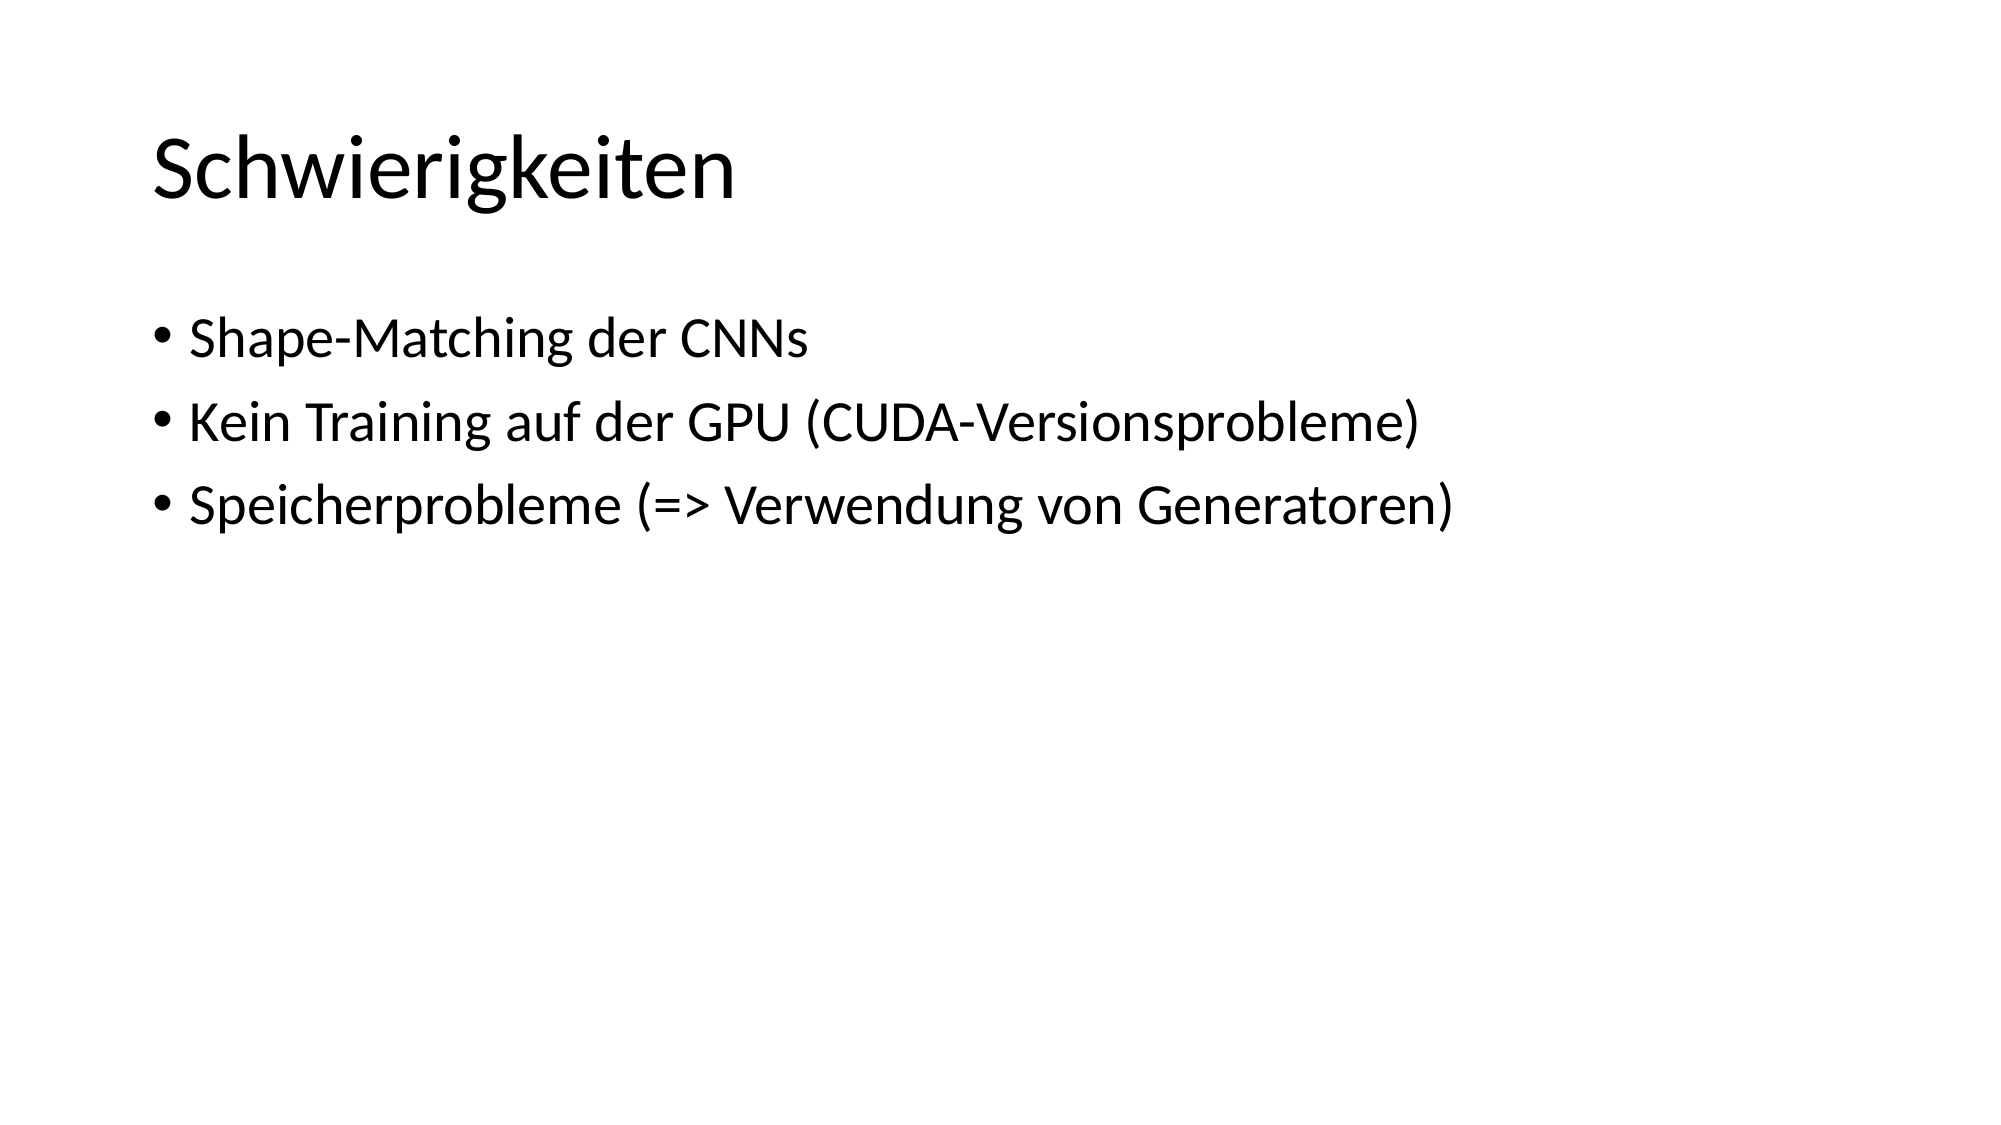

# Schwierigkeiten
Shape-Matching der CNNs
Kein Training auf der GPU (CUDA-Versionsprobleme)
Speicherprobleme (=> Verwendung von Generatoren)